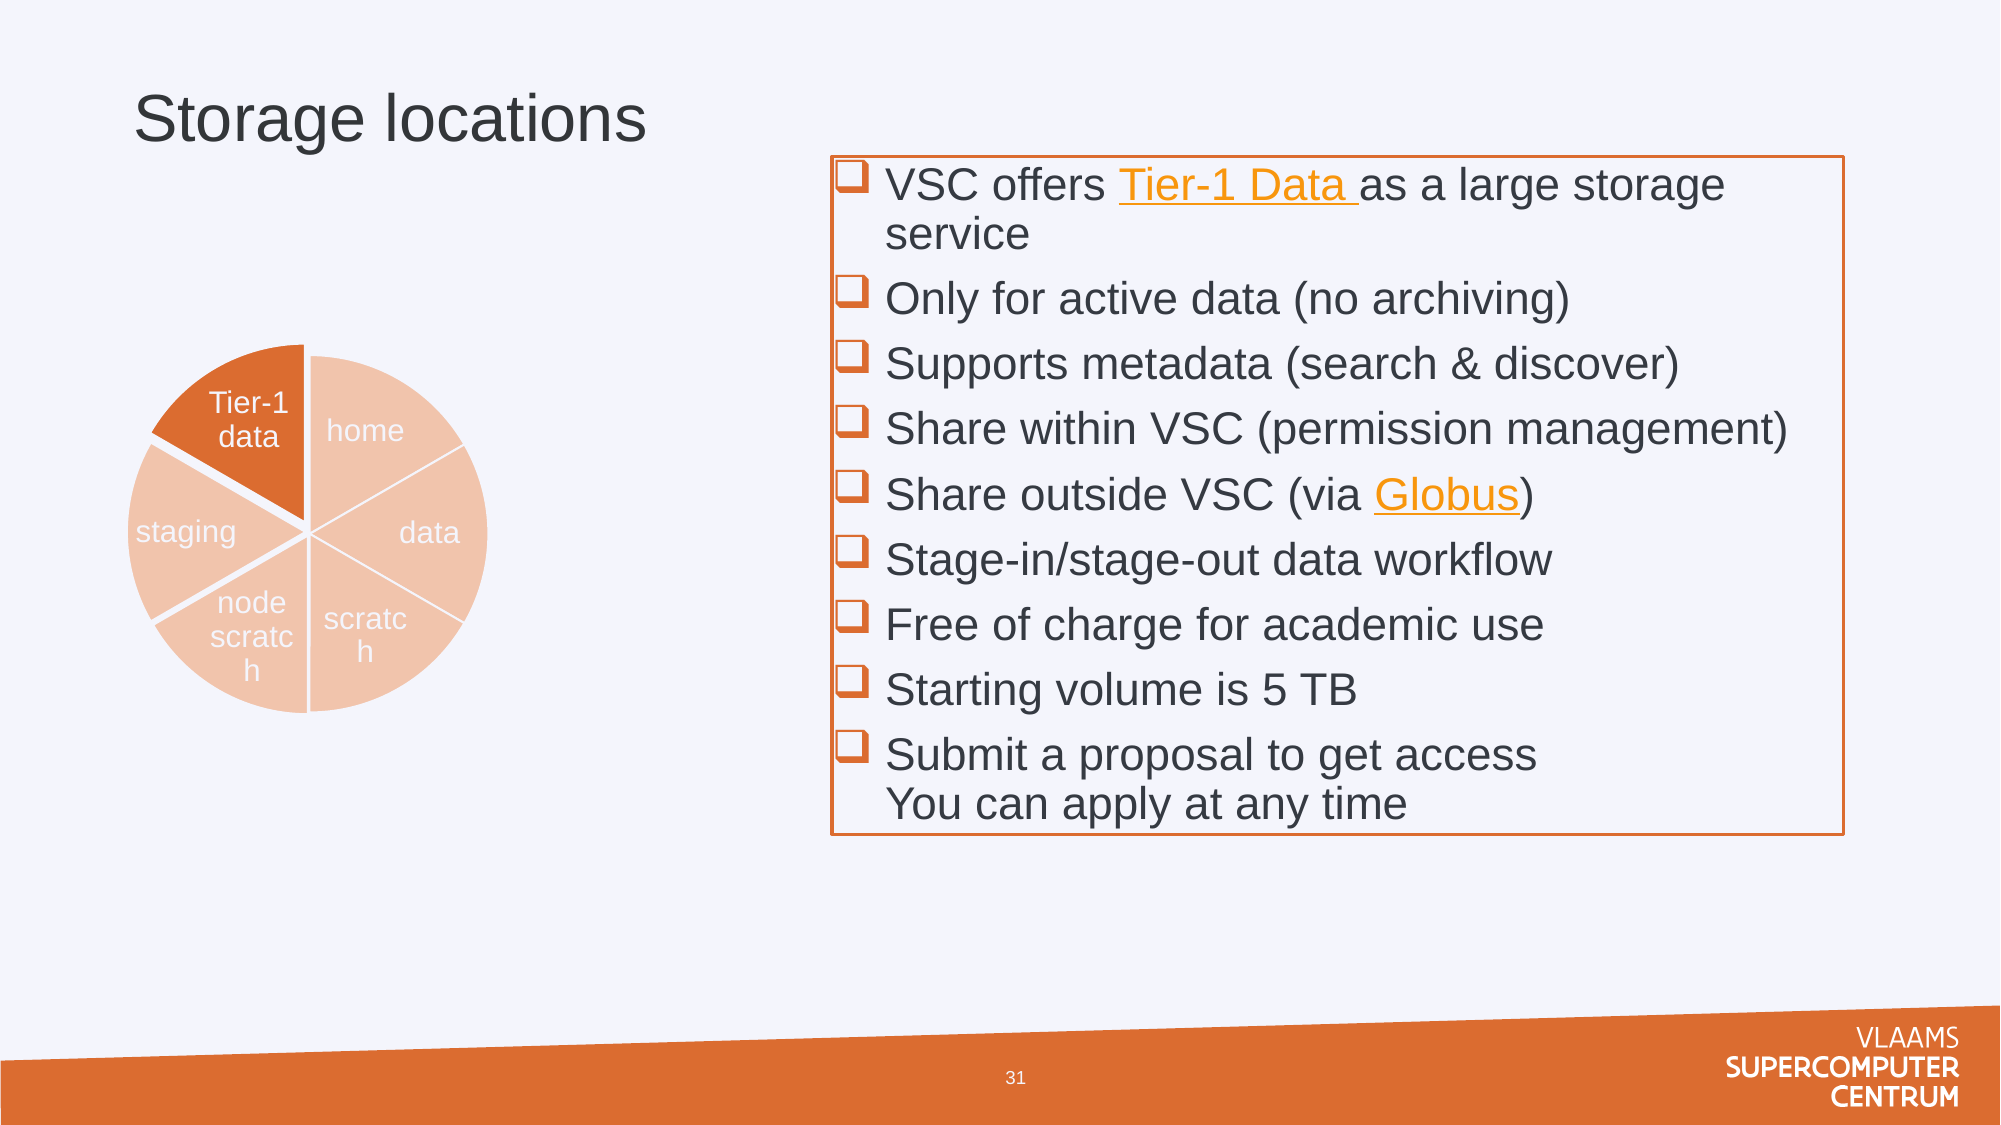

Storage locations

VSC offers Tier-1 Data as a large storage service
Only for active data (no archiving)
Supports metadata (search & discover)
Share within VSC (permission management)
Share outside VSC (via Globus)
Stage-in/stage-out data workflow
Free of charge for academic use
Starting volume is 5 TB
Submit a proposal to get access
You can apply at any time

Tier-1 data
staging
scratch
data
home
node scratch

31